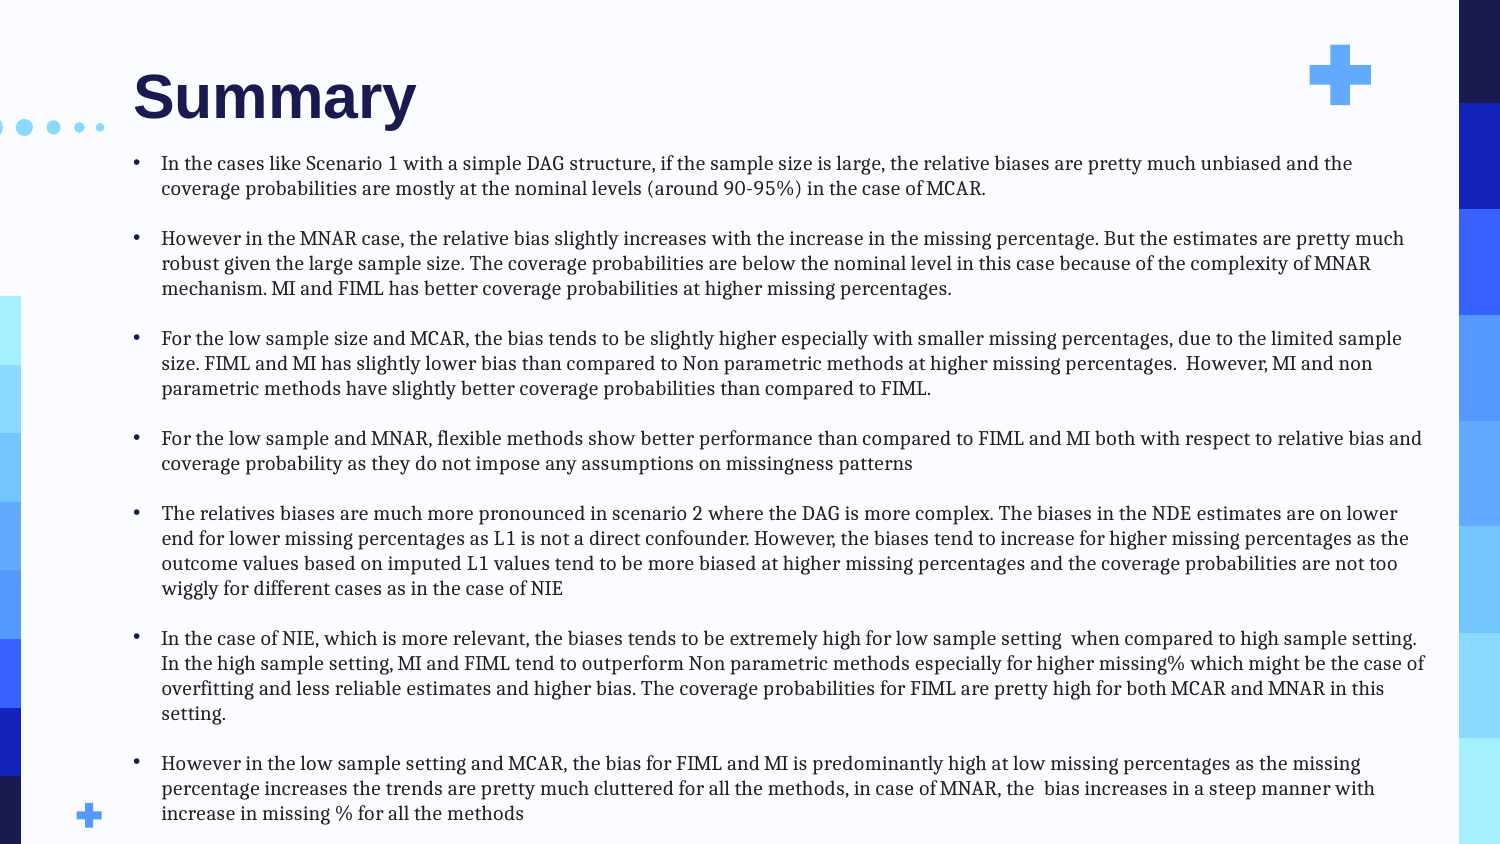

# Summary

In the cases like Scenario 1 with a simple DAG structure, if the sample size is large, the relative biases are pretty much unbiased and the coverage probabilities are mostly at the nominal levels (around 90-95%) in the case of MCAR.

However in the MNAR case, the relative bias slightly increases with the increase in the missing percentage. But the estimates are pretty much robust given the large sample size. The coverage probabilities are below the nominal level in this case because of the complexity of MNAR mechanism. MI and FIML has better coverage probabilities at higher missing percentages.

For the low sample size and MCAR, the bias tends to be slightly higher especially with smaller missing percentages, due to the limited sample size. FIML and MI has slightly lower bias than compared to Non parametric methods at higher missing percentages.  However, MI and non parametric methods have slightly better coverage probabilities than compared to FIML.

For the low sample and MNAR, flexible methods show better performance than compared to FIML and MI both with respect to relative bias and coverage probability as they do not impose any assumptions on missingness patterns

The relatives biases are much more pronounced in scenario 2 where the DAG is more complex. The biases in the NDE estimates are on lower end for lower missing percentages as L1 is not a direct confounder. However, the biases tend to increase for higher missing percentages as the  outcome values based on imputed L1 values tend to be more biased at higher missing percentages and the coverage probabilities are not too wiggly for different cases as in the case of NIE

In the case of NIE, which is more relevant, the biases tends to be extremely high for low sample setting  when compared to high sample setting. In the high sample setting, MI and FIML tend to outperform Non parametric methods especially for higher missing% which might be the case of overfitting and less reliable estimates and higher bias. The coverage probabilities for FIML are pretty high for both MCAR and MNAR in this setting.

However in the low sample setting and MCAR, the bias for FIML and MI is predominantly high at low missing percentages as the missing percentage increases the trends are pretty much cluttered for all the methods, in case of MNAR, the  bias increases in a steep manner with increase in missing % for all the methods